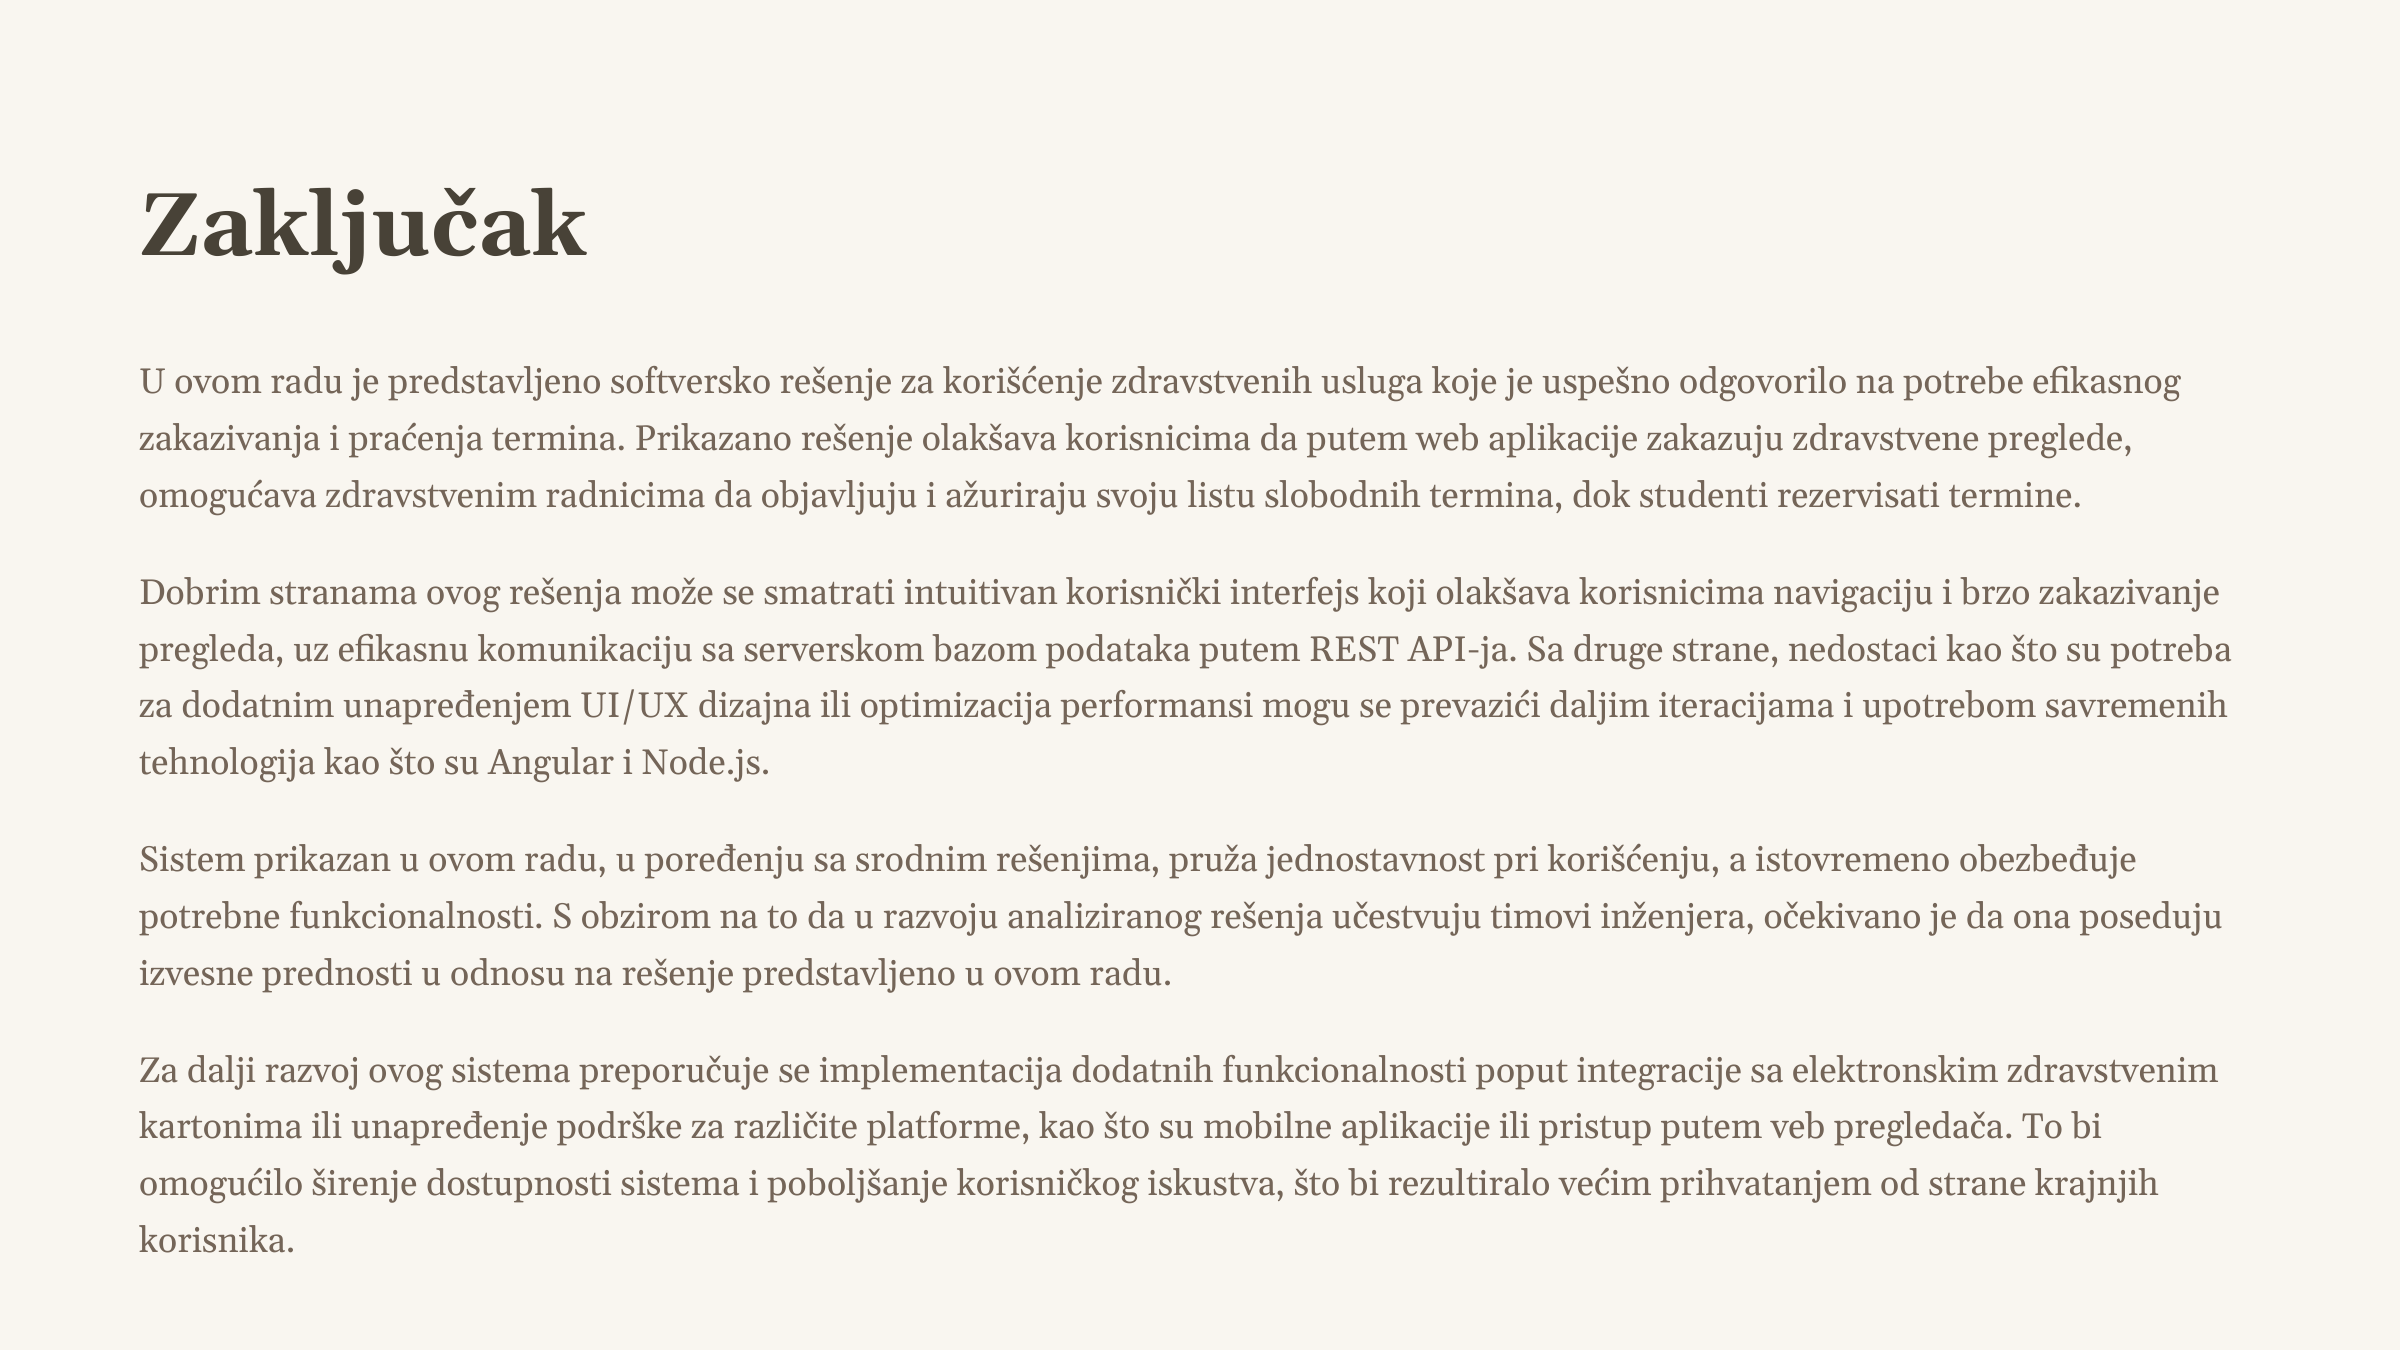

Zaključak
U ovom radu je predstavljeno softversko rešenje za korišćenje zdravstvenih usluga koje je uspešno odgovorilo na potrebe efikasnog zakazivanja i praćenja termina. Prikazano rešenje olakšava korisnicima da putem web aplikacije zakazuju zdravstvene preglede, omogućava zdravstvenim radnicima da objavljuju i ažuriraju svoju listu slobodnih termina, dok studenti rezervisati termine.
Dobrim stranama ovog rešenja može se smatrati intuitivan korisnički interfejs koji olakšava korisnicima navigaciju i brzo zakazivanje pregleda, uz efikasnu komunikaciju sa serverskom bazom podataka putem REST API-ja. Sa druge strane, nedostaci kao što su potreba za dodatnim unapređenjem UI/UX dizajna ili optimizacija performansi mogu se prevazići daljim iteracijama i upotrebom savremenih tehnologija kao što su Angular i Node.js.
Sistem prikazan u ovom radu, u poređenju sa srodnim rešenjima, pruža jednostavnost pri korišćenju, a istovremeno obezbeđuje potrebne funkcionalnosti. S obzirom na to da u razvoju analiziranog rešenja učestvuju timovi inženjera, očekivano je da ona poseduju izvesne prednosti u odnosu na rešenje predstavljeno u ovom radu.
Za dalji razvoj ovog sistema preporučuje se implementacija dodatnih funkcionalnosti poput integracije sa elektronskim zdravstvenim kartonima ili unapređenje podrške za različite platforme, kao što su mobilne aplikacije ili pristup putem veb pregledača. To bi omogućilo širenje dostupnosti sistema i poboljšanje korisničkog iskustva, što bi rezultiralo većim prihvatanjem od strane krajnjih korisnika.